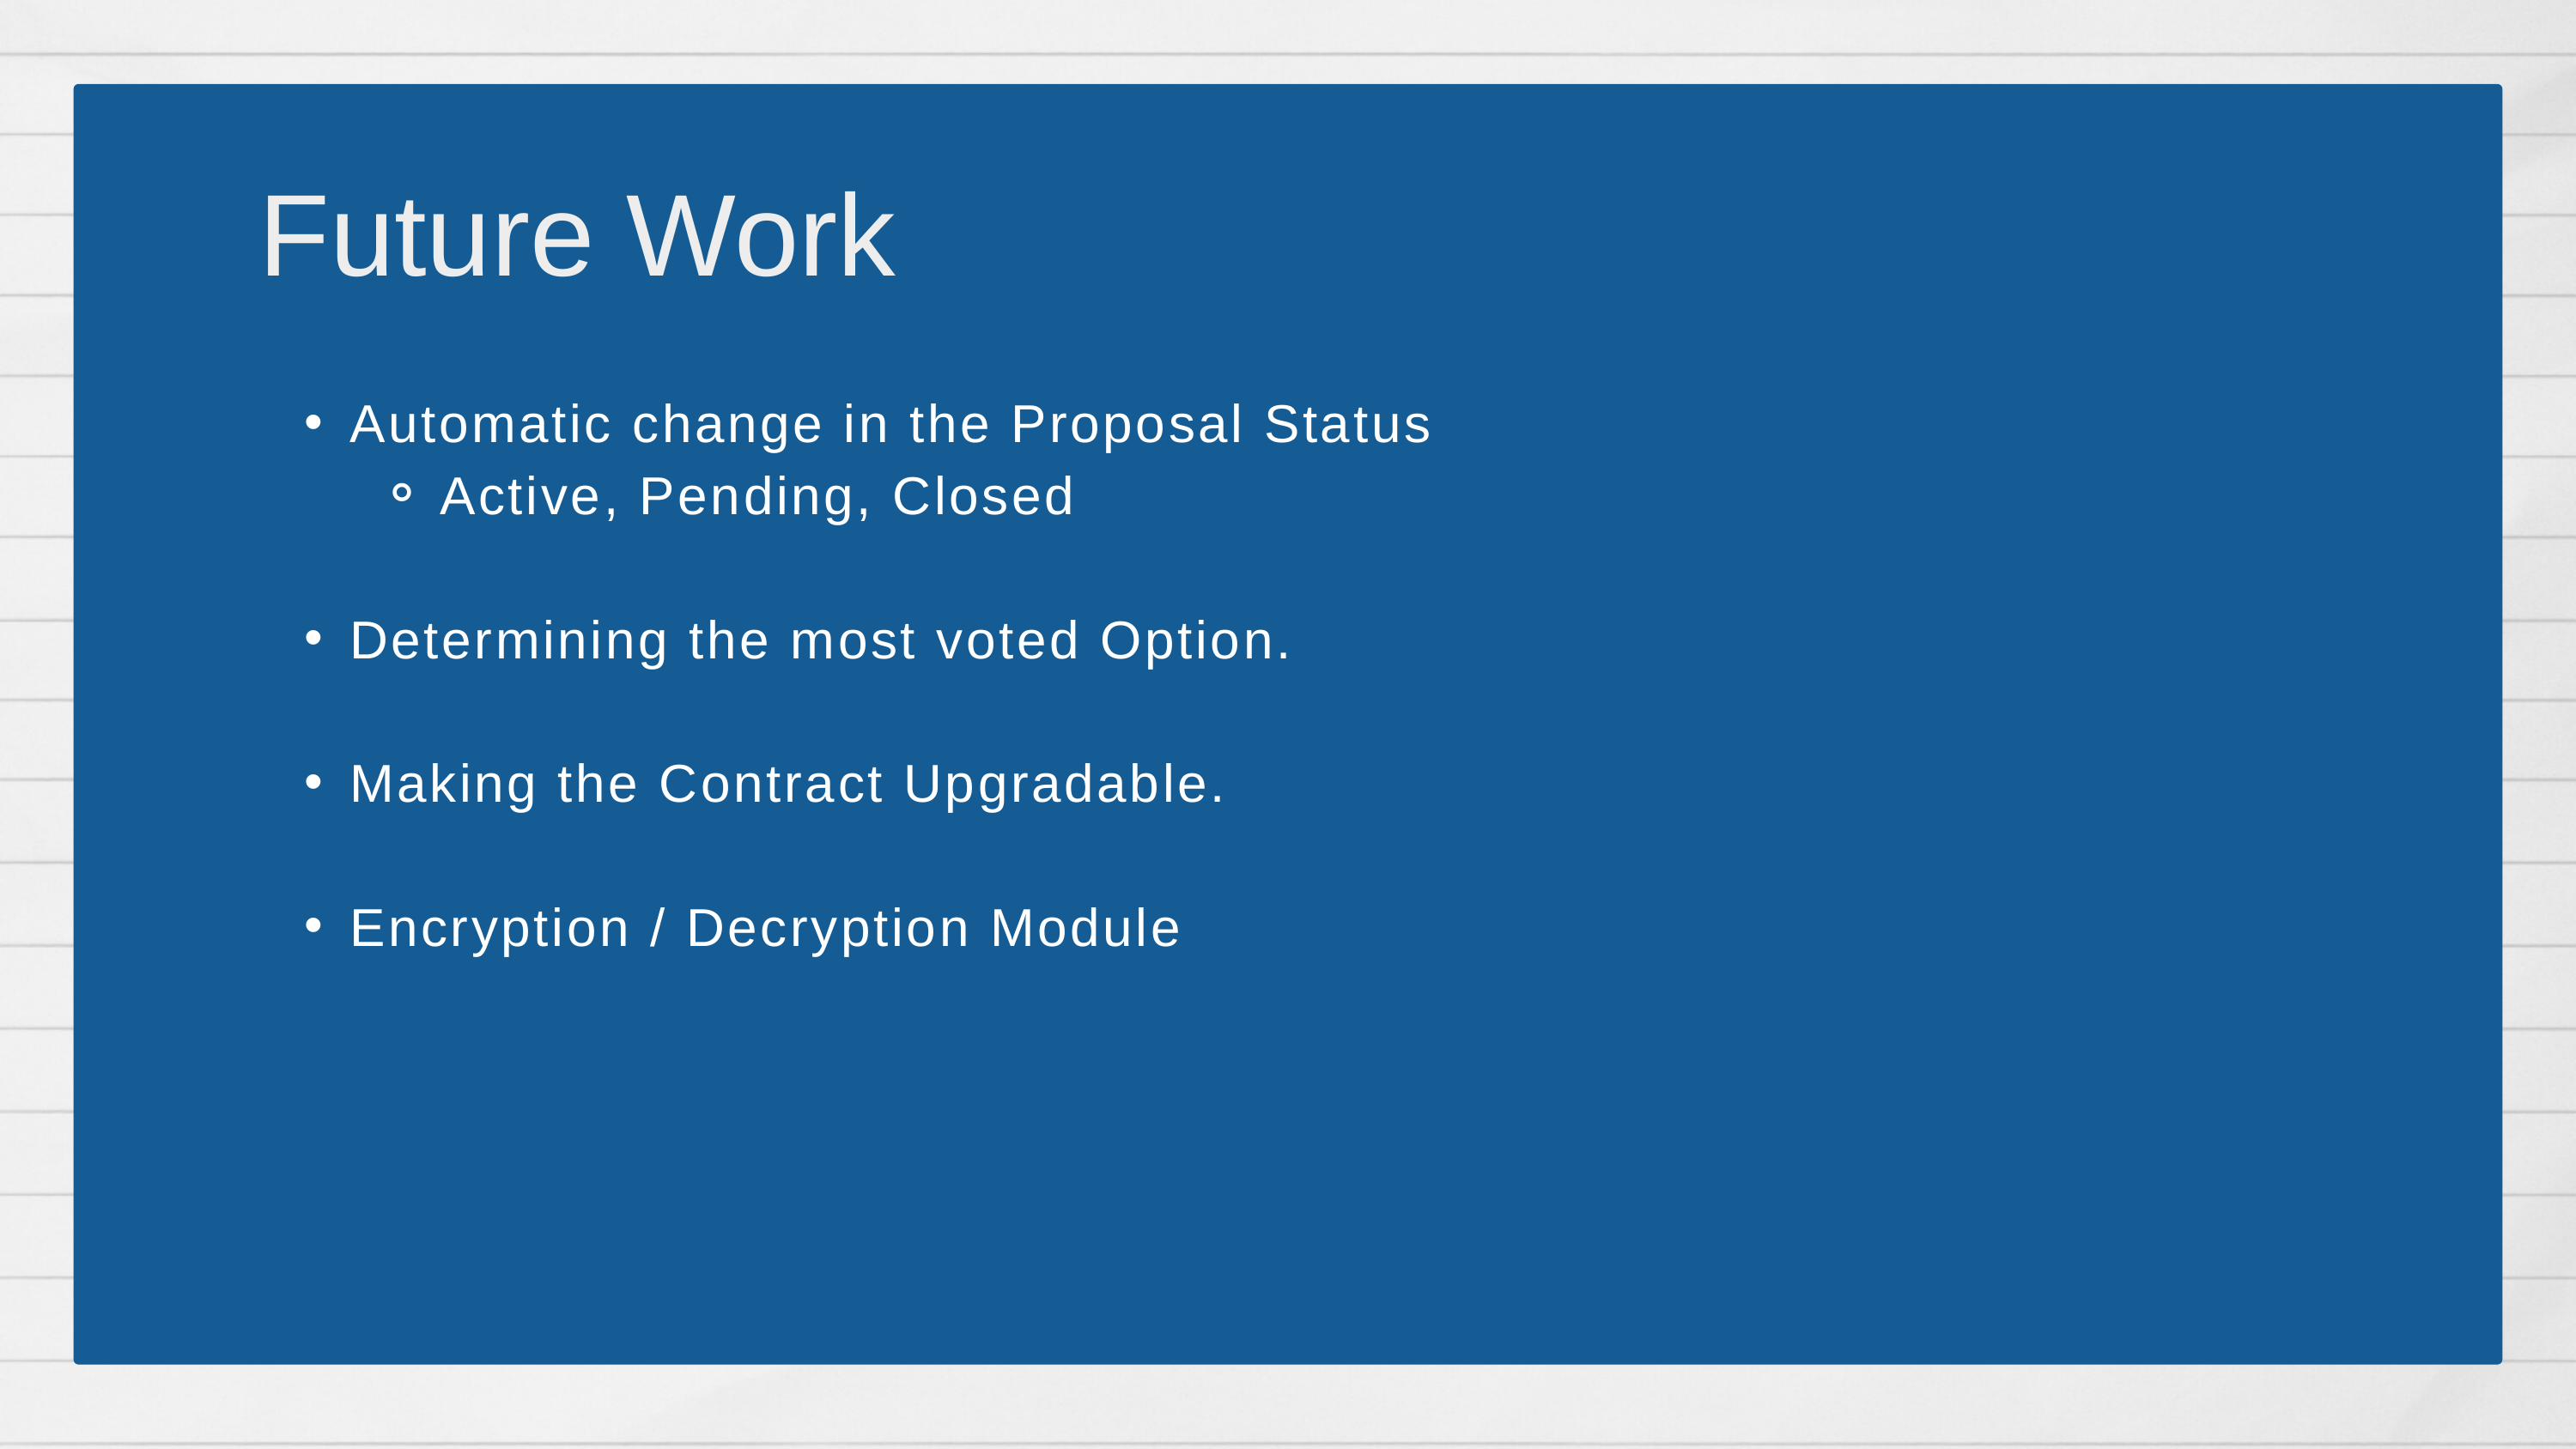

Future Work
Automatic change in the Proposal Status
Active, Pending, Closed

Determining the most voted Option.

Making the Contract Upgradable.

Encryption / Decryption Module